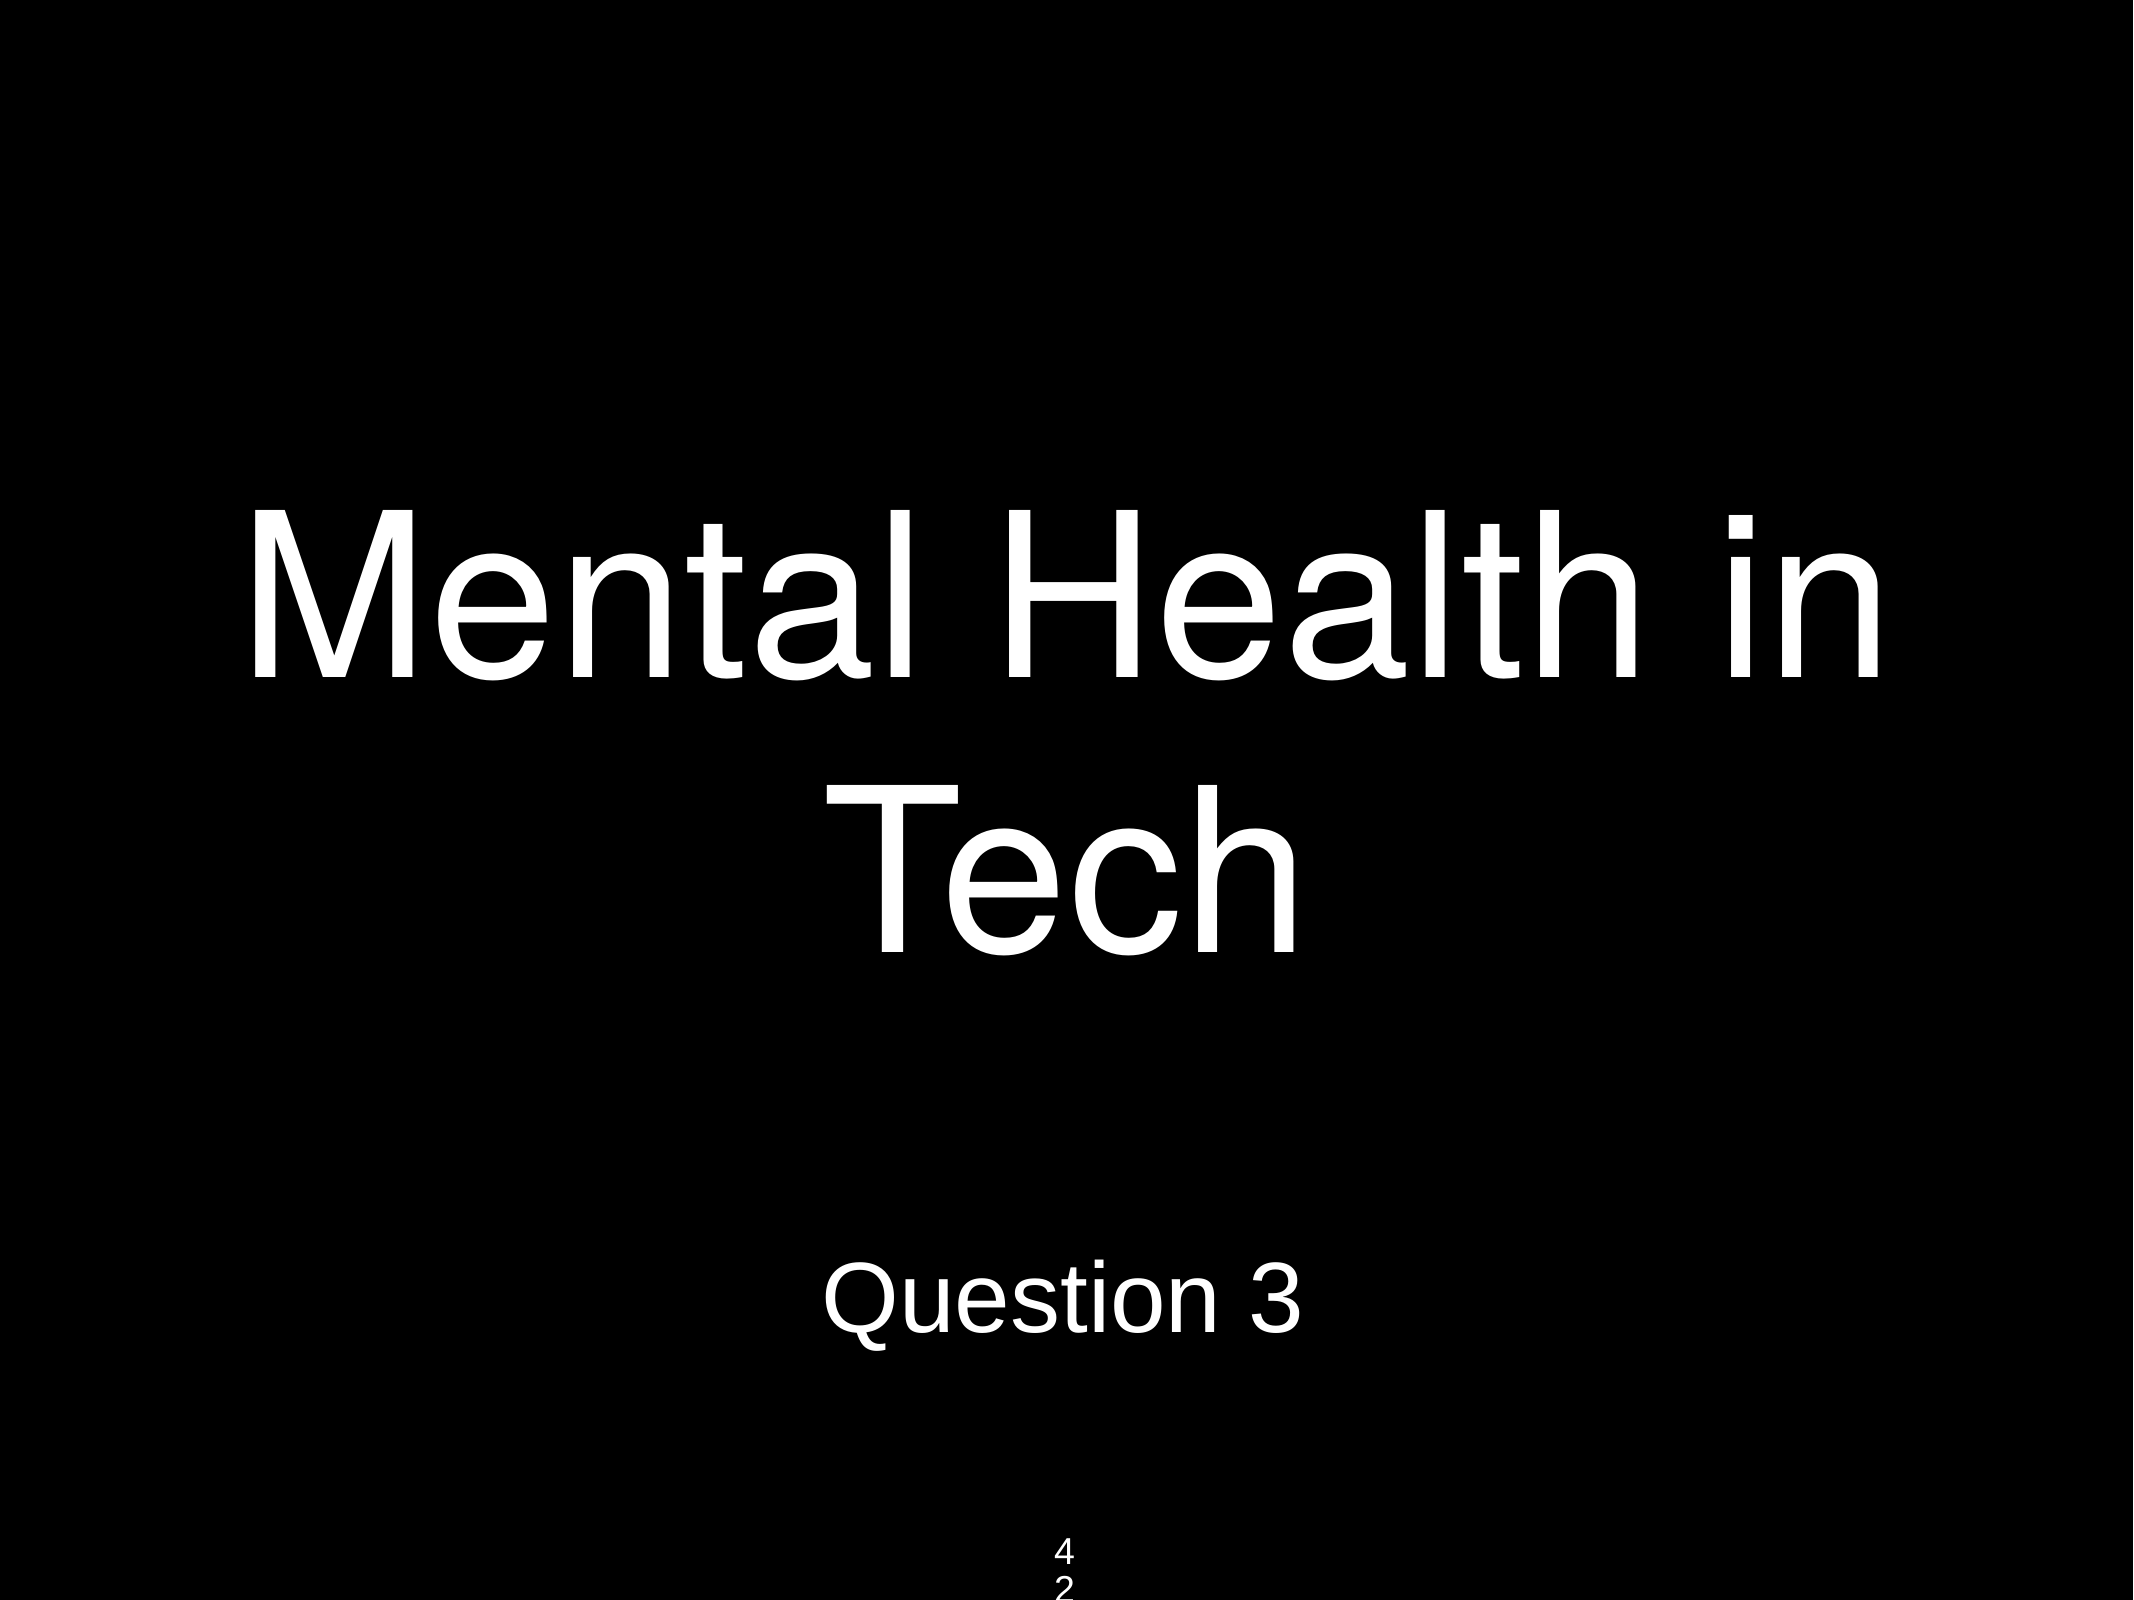

# Mental Health in Tech
Question 3
42